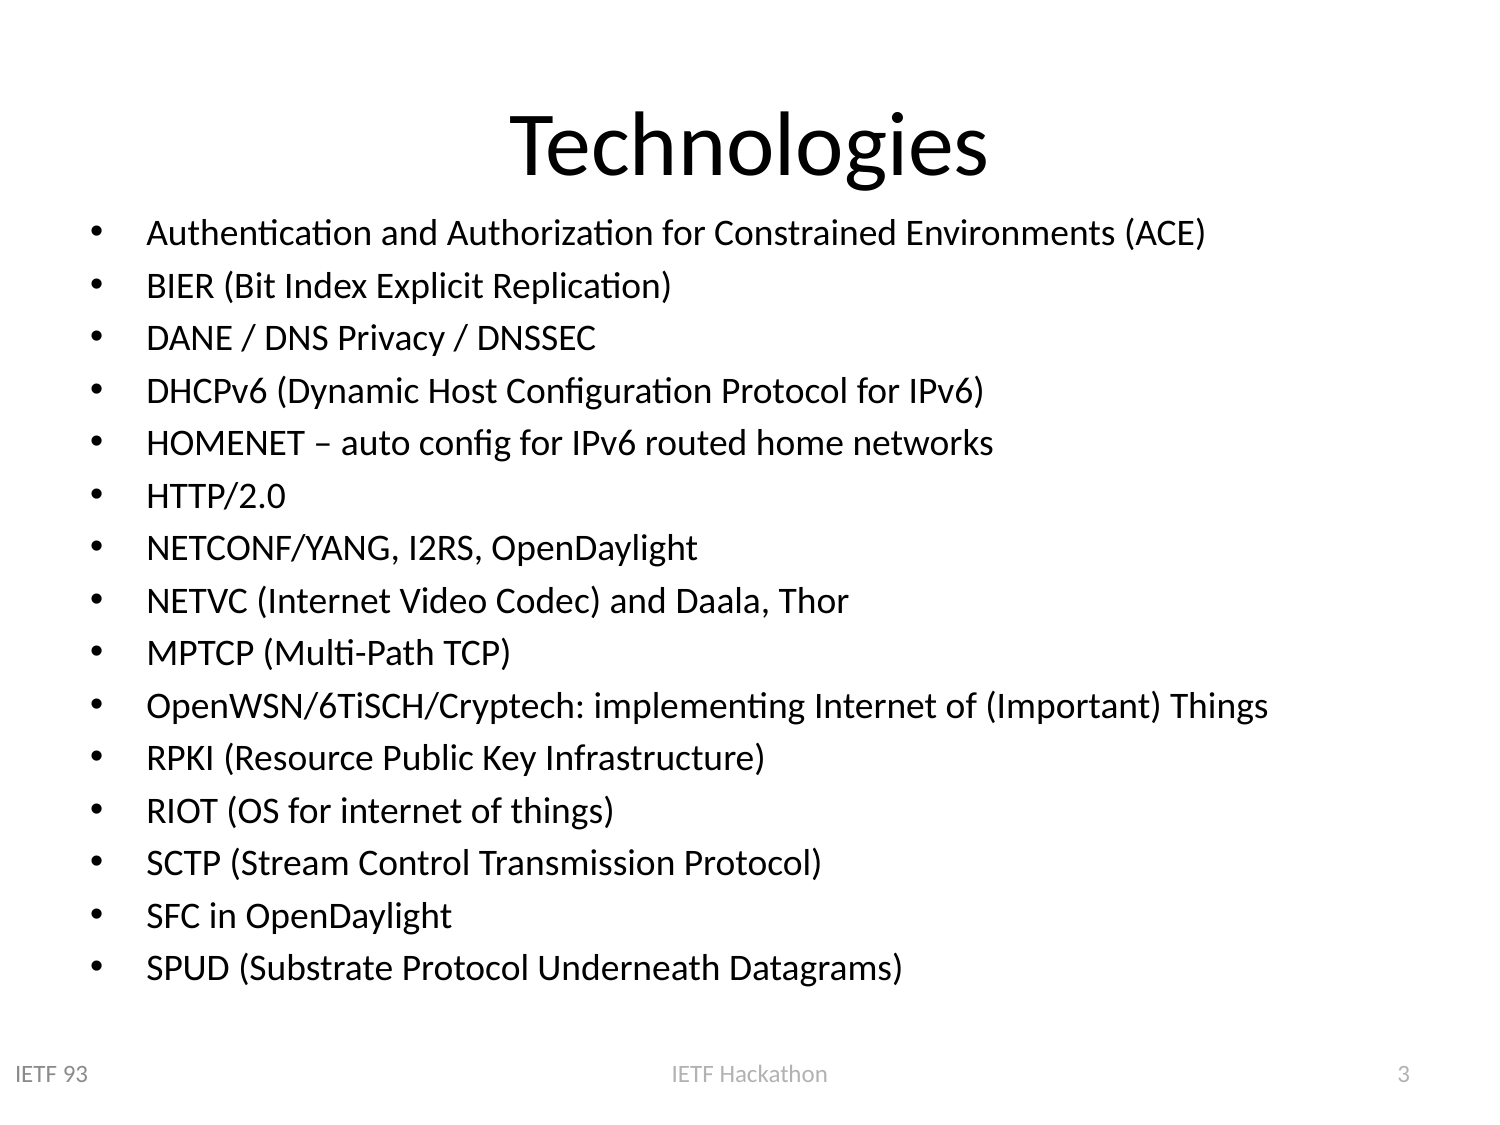

# Technologies
Authentication and Authorization for Constrained Environments (ACE)
BIER (Bit Index Explicit Replication)
DANE / DNS Privacy / DNSSEC
DHCPv6 (Dynamic Host Configuration Protocol for IPv6)
HOMENET – auto config for IPv6 routed home networks
HTTP/2.0
NETCONF/YANG, I2RS, OpenDaylight
NETVC (Internet Video Codec) and Daala, Thor
MPTCP (Multi-Path TCP)
OpenWSN/6TiSCH/Cryptech: implementing Internet of (Important) Things
RPKI (Resource Public Key Infrastructure)
RIOT (OS for internet of things)
SCTP (Stream Control Transmission Protocol)
SFC in OpenDaylight
SPUD (Substrate Protocol Underneath Datagrams)

IETF 93
IETF Hackathon
3